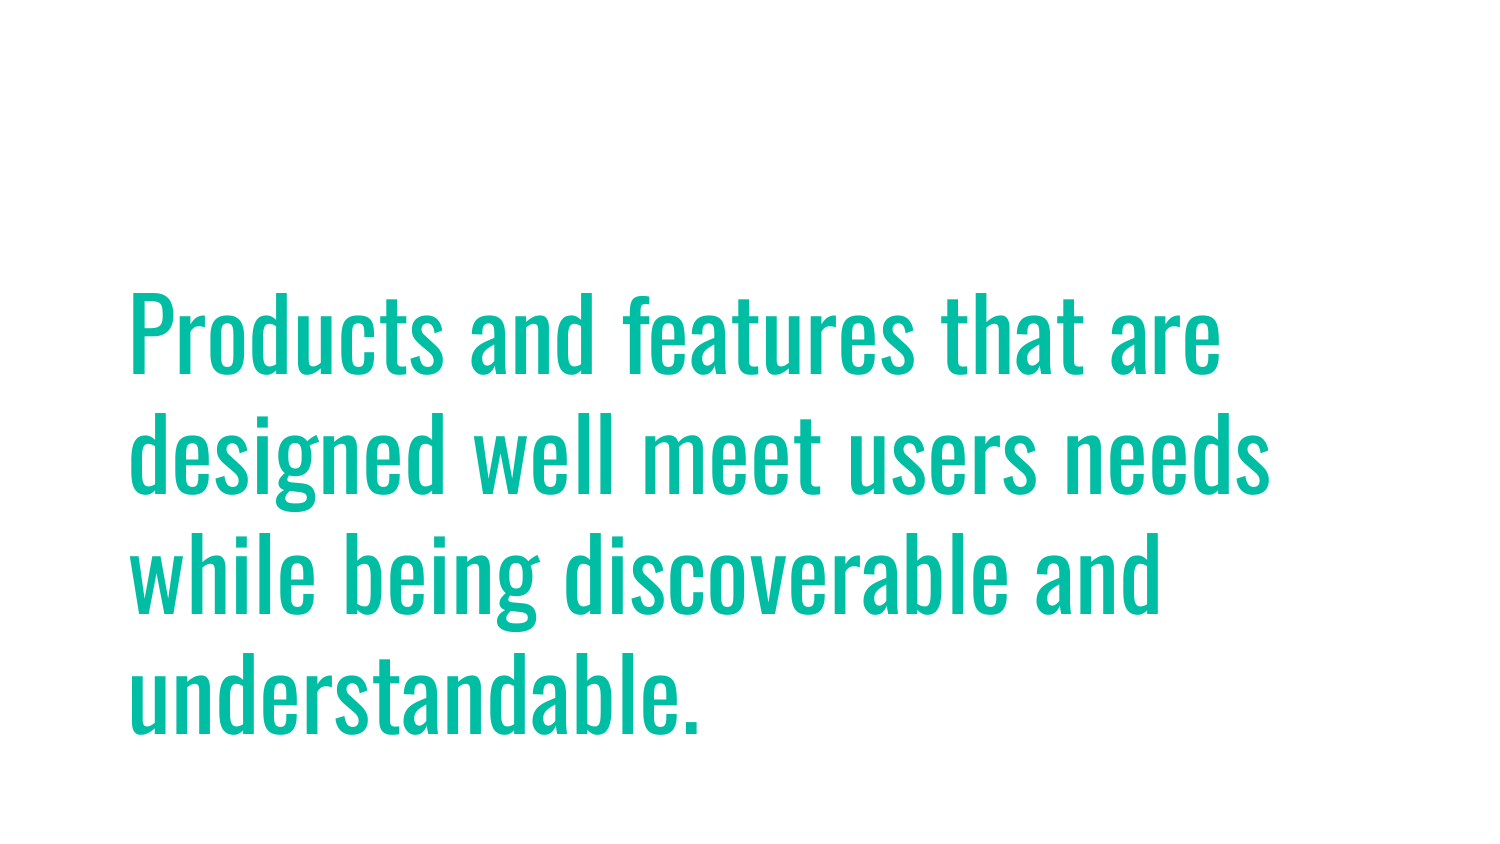

# Products and features that are designed well meet users needs while being discoverable and understandable.